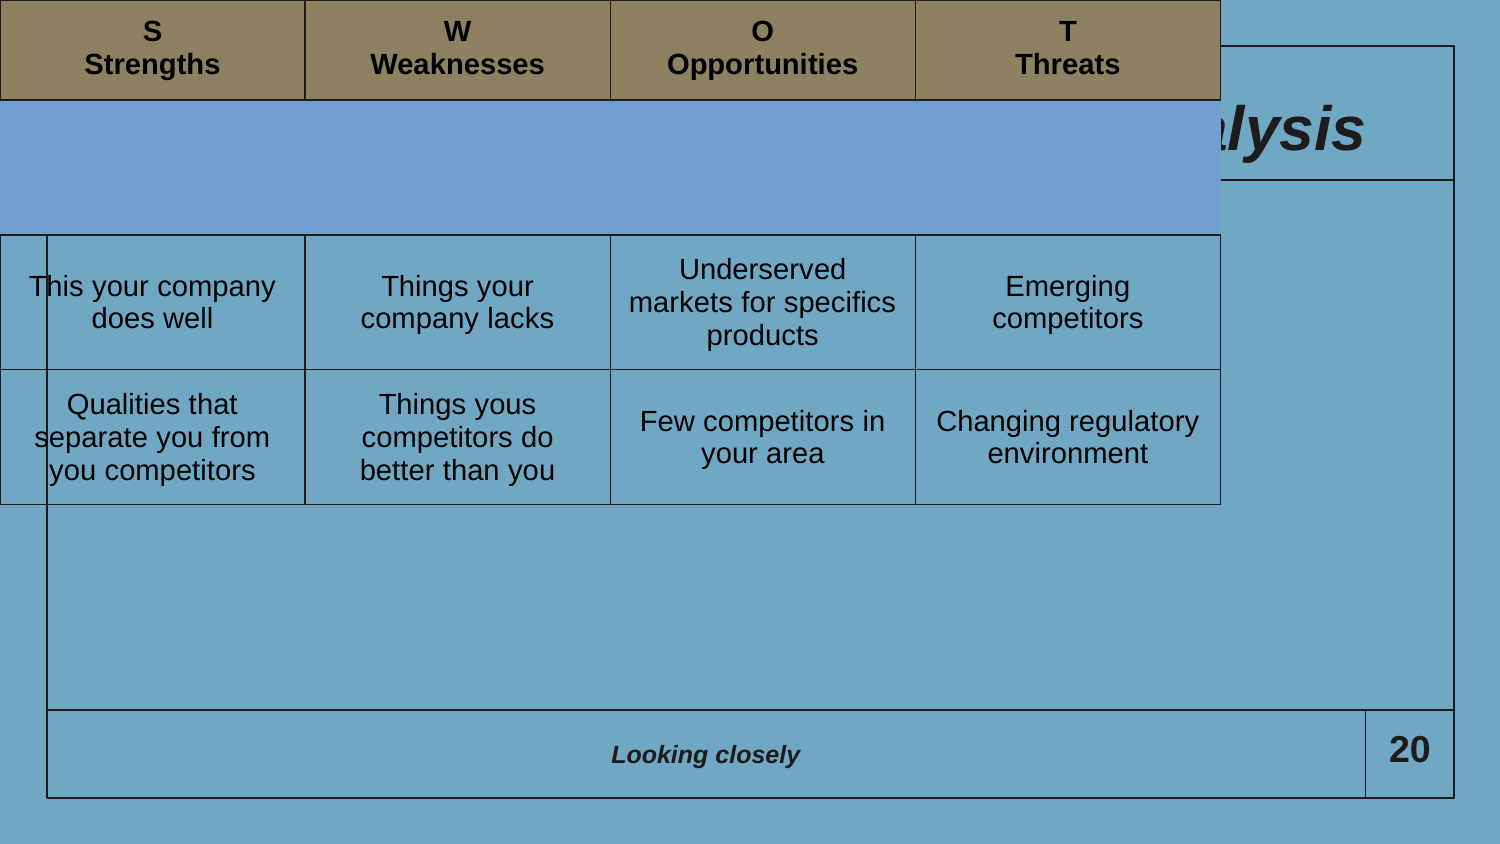

# SWOT analysis
| S Strengths | W Weaknesses | O Opportunities | T Threats |
| --- | --- | --- | --- |
|  |  |  |  |
| This your company does well | Things your company lacks | Underserved markets for specifics products | Emerging competitors |
| Qualities that separate you from you competitors | Things yous competitors do better than you | Few competitors in your area | Changing regulatory environment |
| Internal resources such skilled, knowledgeable staff | Resources limitations | Emerging need for your product or services | Negative press/media coverage |
Looking closely
20